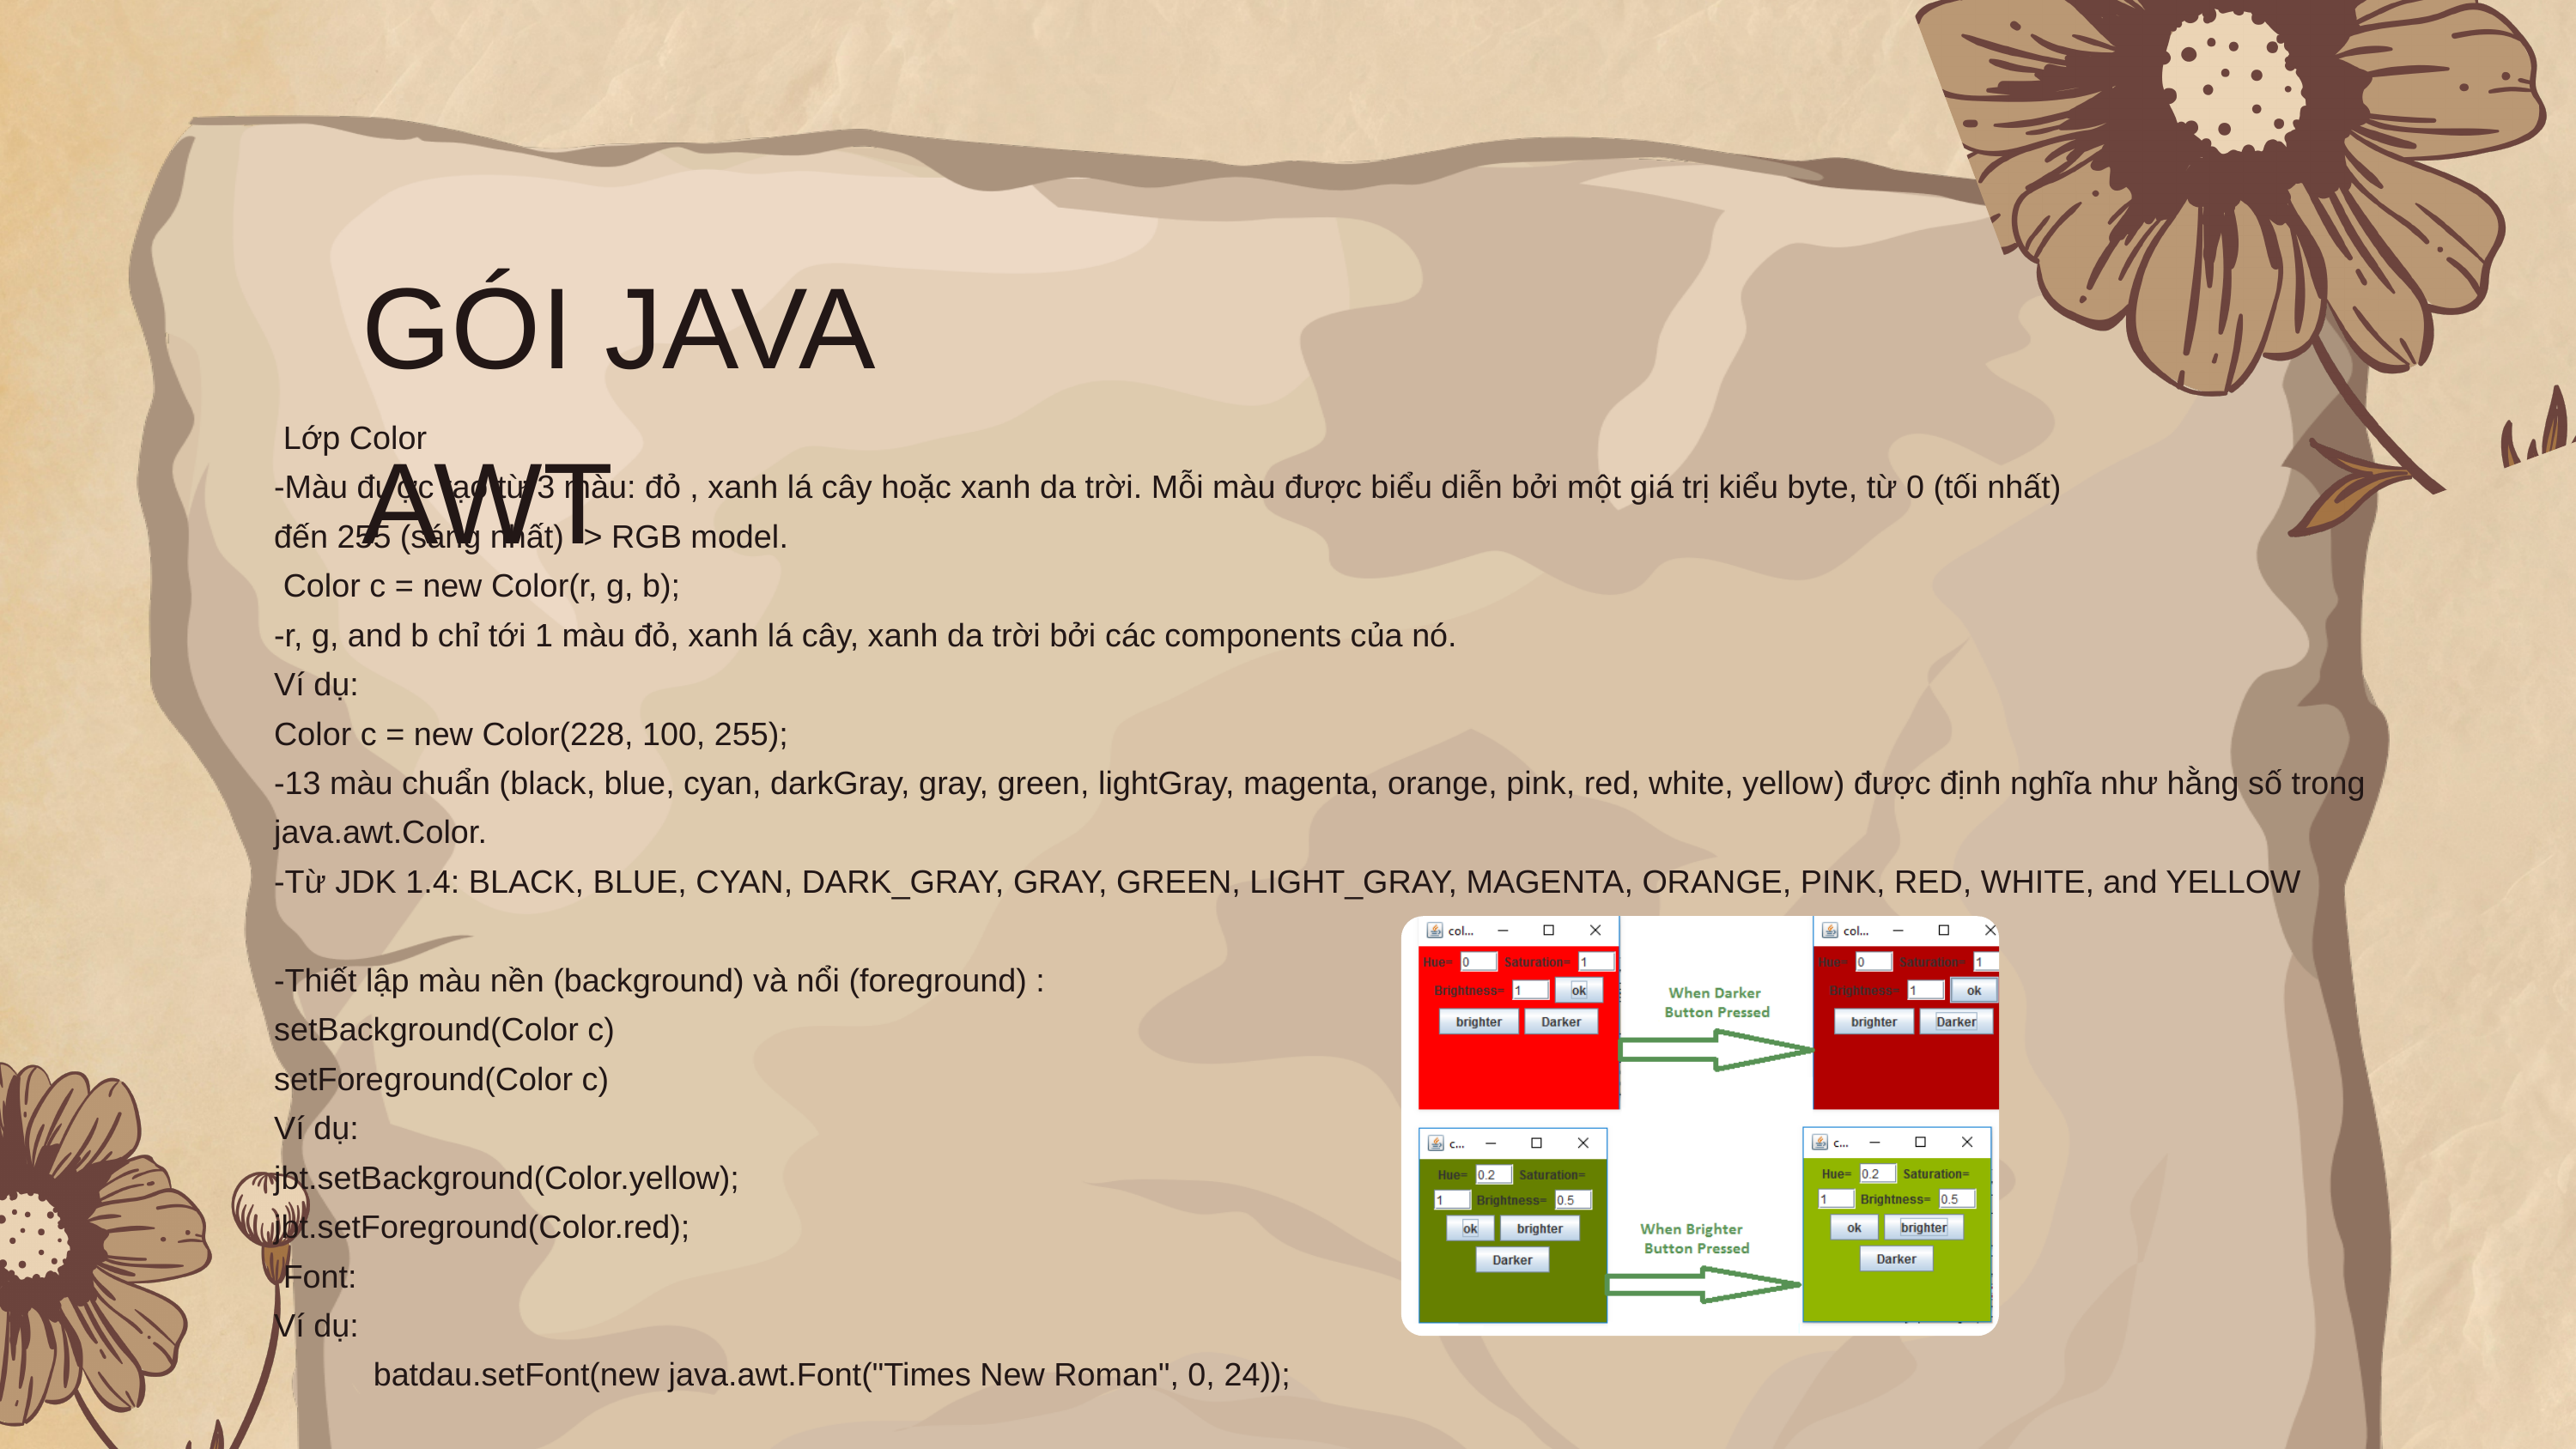

GÓI JAVA AWT
 Lớp Color
-Màu được tạo từ 3 màu: đỏ , xanh lá cây hoặc xanh da trời. Mỗi màu được biểu diễn bởi một giá trị kiểu byte, từ 0 (tối nhất)
đến 255 (sáng nhất) -> RGB model.
 Color c = new Color(r, g, b);
-r, g, and b chỉ tới 1 màu đỏ, xanh lá cây, xanh da trời bởi các components của nó.
Ví dụ:
Color c = new Color(228, 100, 255);
-13 màu chuẩn (black, blue, cyan, darkGray, gray, green, lightGray, magenta, orange, pink, red, white, yellow) được định nghĩa như hằng số trong java.awt.Color.
-Từ JDK 1.4: BLACK, BLUE, CYAN, DARK_GRAY, GRAY, GREEN, LIGHT_GRAY, MAGENTA, ORANGE, PINK, RED, WHITE, and YELLOW

-Thiết lập màu nền (background) và nổi (foreground) :
setBackground(Color c)
setForeground(Color c)
Ví dụ:
jbt.setBackground(Color.yellow);
jbt.setForeground(Color.red);
 Font:
Ví dụ:
           batdau.setFont(new java.awt.Font("Times New Roman", 0, 24));